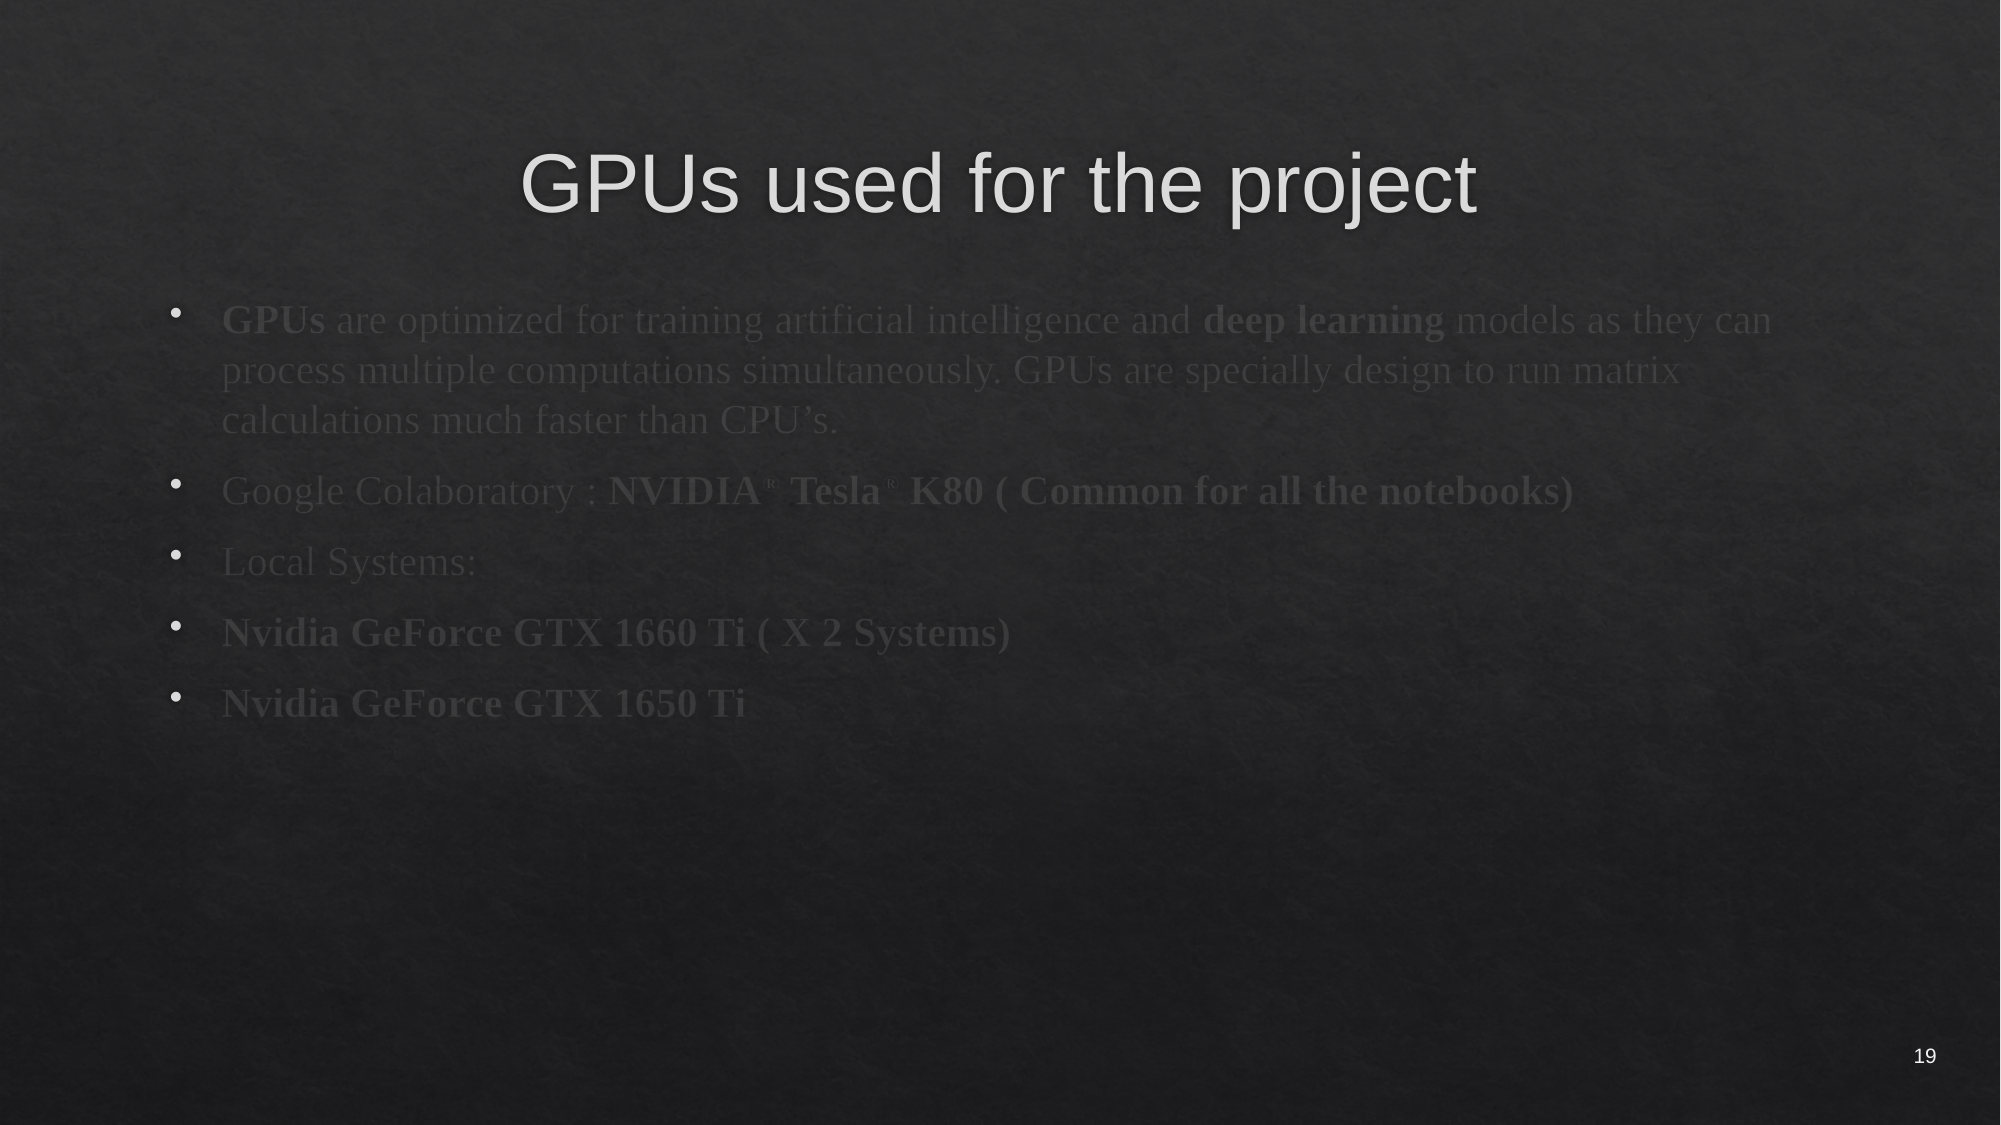

# GPUs used for the project
GPUs are optimized for training artificial intelligence and deep learning models as they can process multiple computations simultaneously. GPUs are specially design to run matrix calculations much faster than CPU’s.
Google Colaboratory : NVIDIA® Tesla® K80 ( Common for all the notebooks)
Local Systems:
Nvidia GeForce GTX 1660 Ti ( X 2 Systems)
Nvidia GeForce GTX 1650 Ti

19